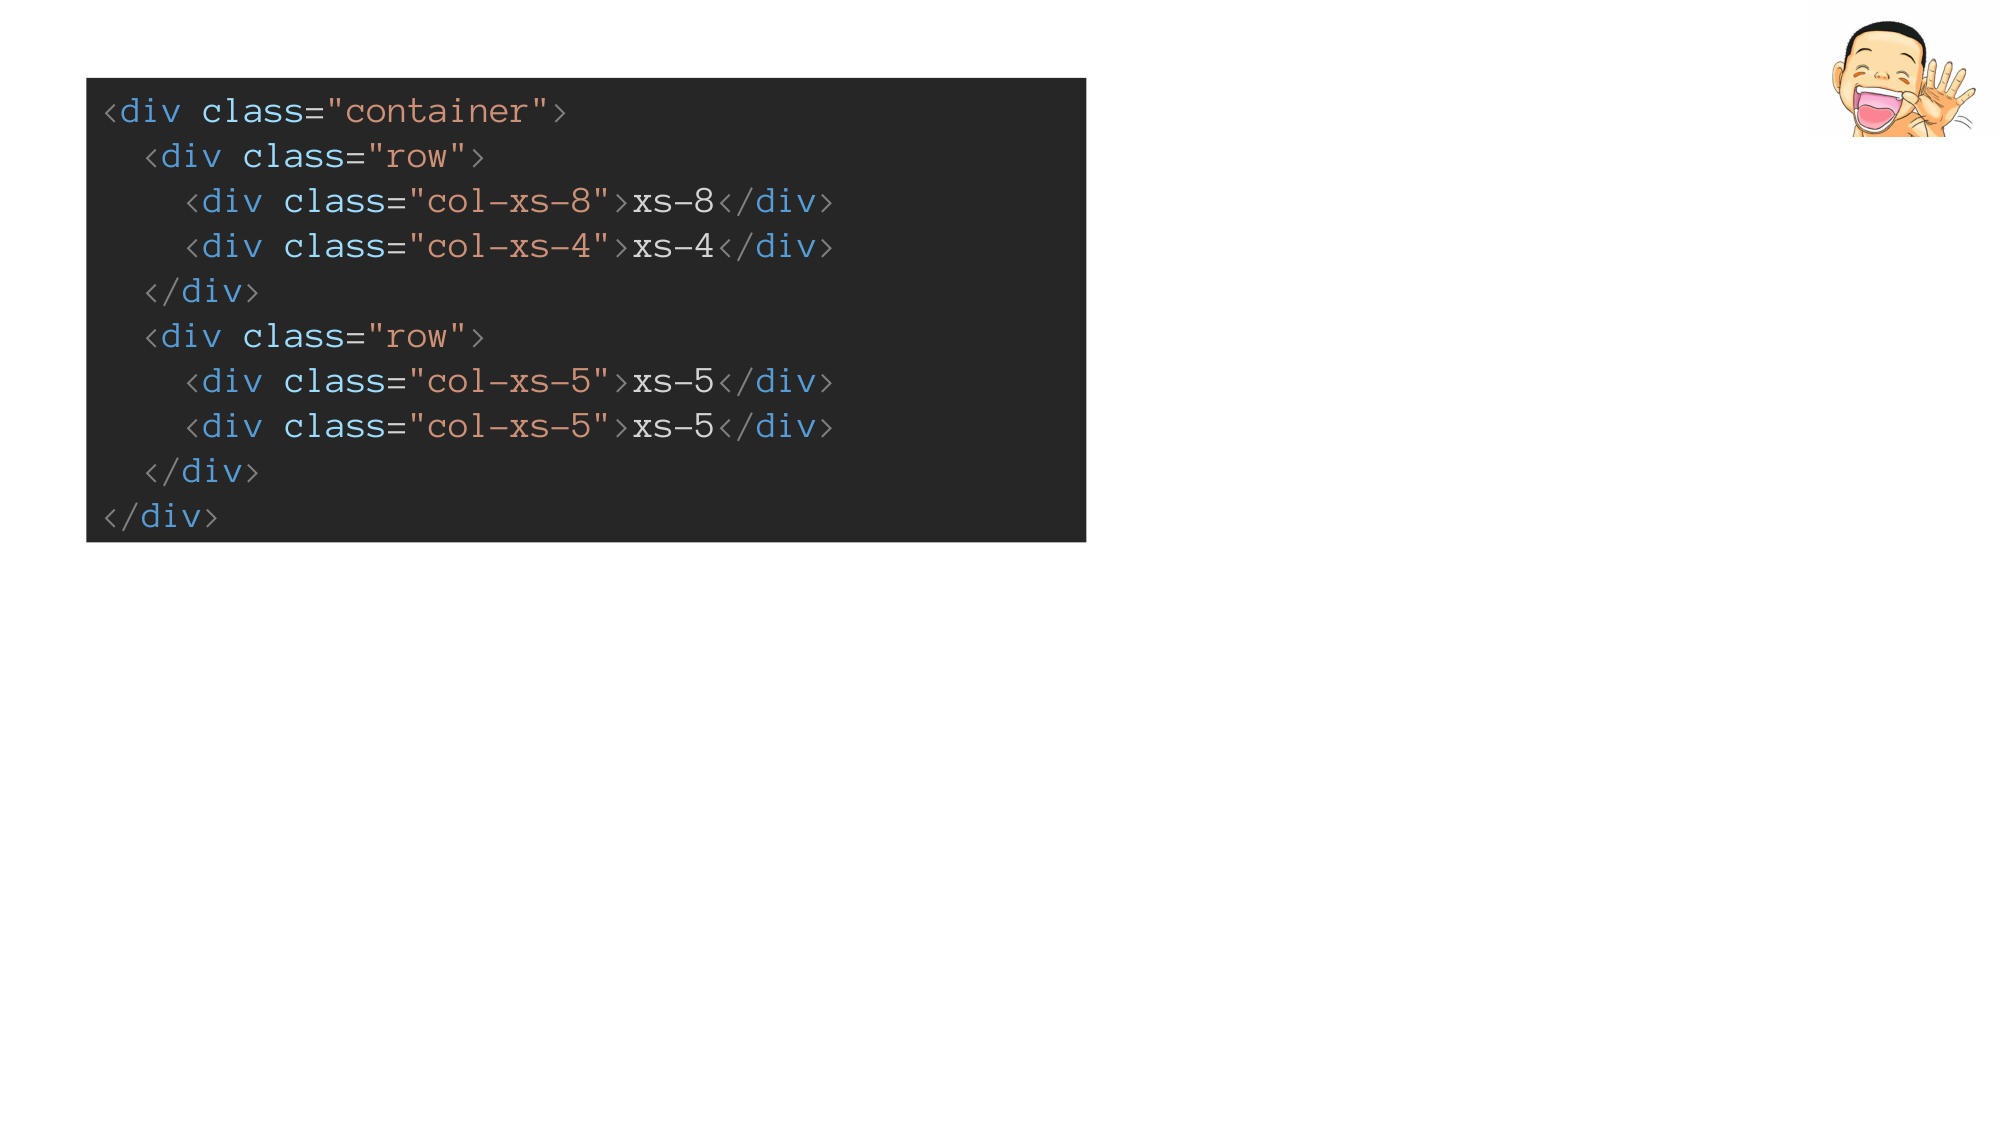

<div class="container">
  <div class="row">
    <div class="col-xs-8">xs-8</div>
    <div class="col-xs-4">xs-4</div>
  </div>
  <div class="row">
    <div class="col-xs-5">xs-5</div>
    <div class="col-xs-5">xs-5</div>
  </div>
</div>